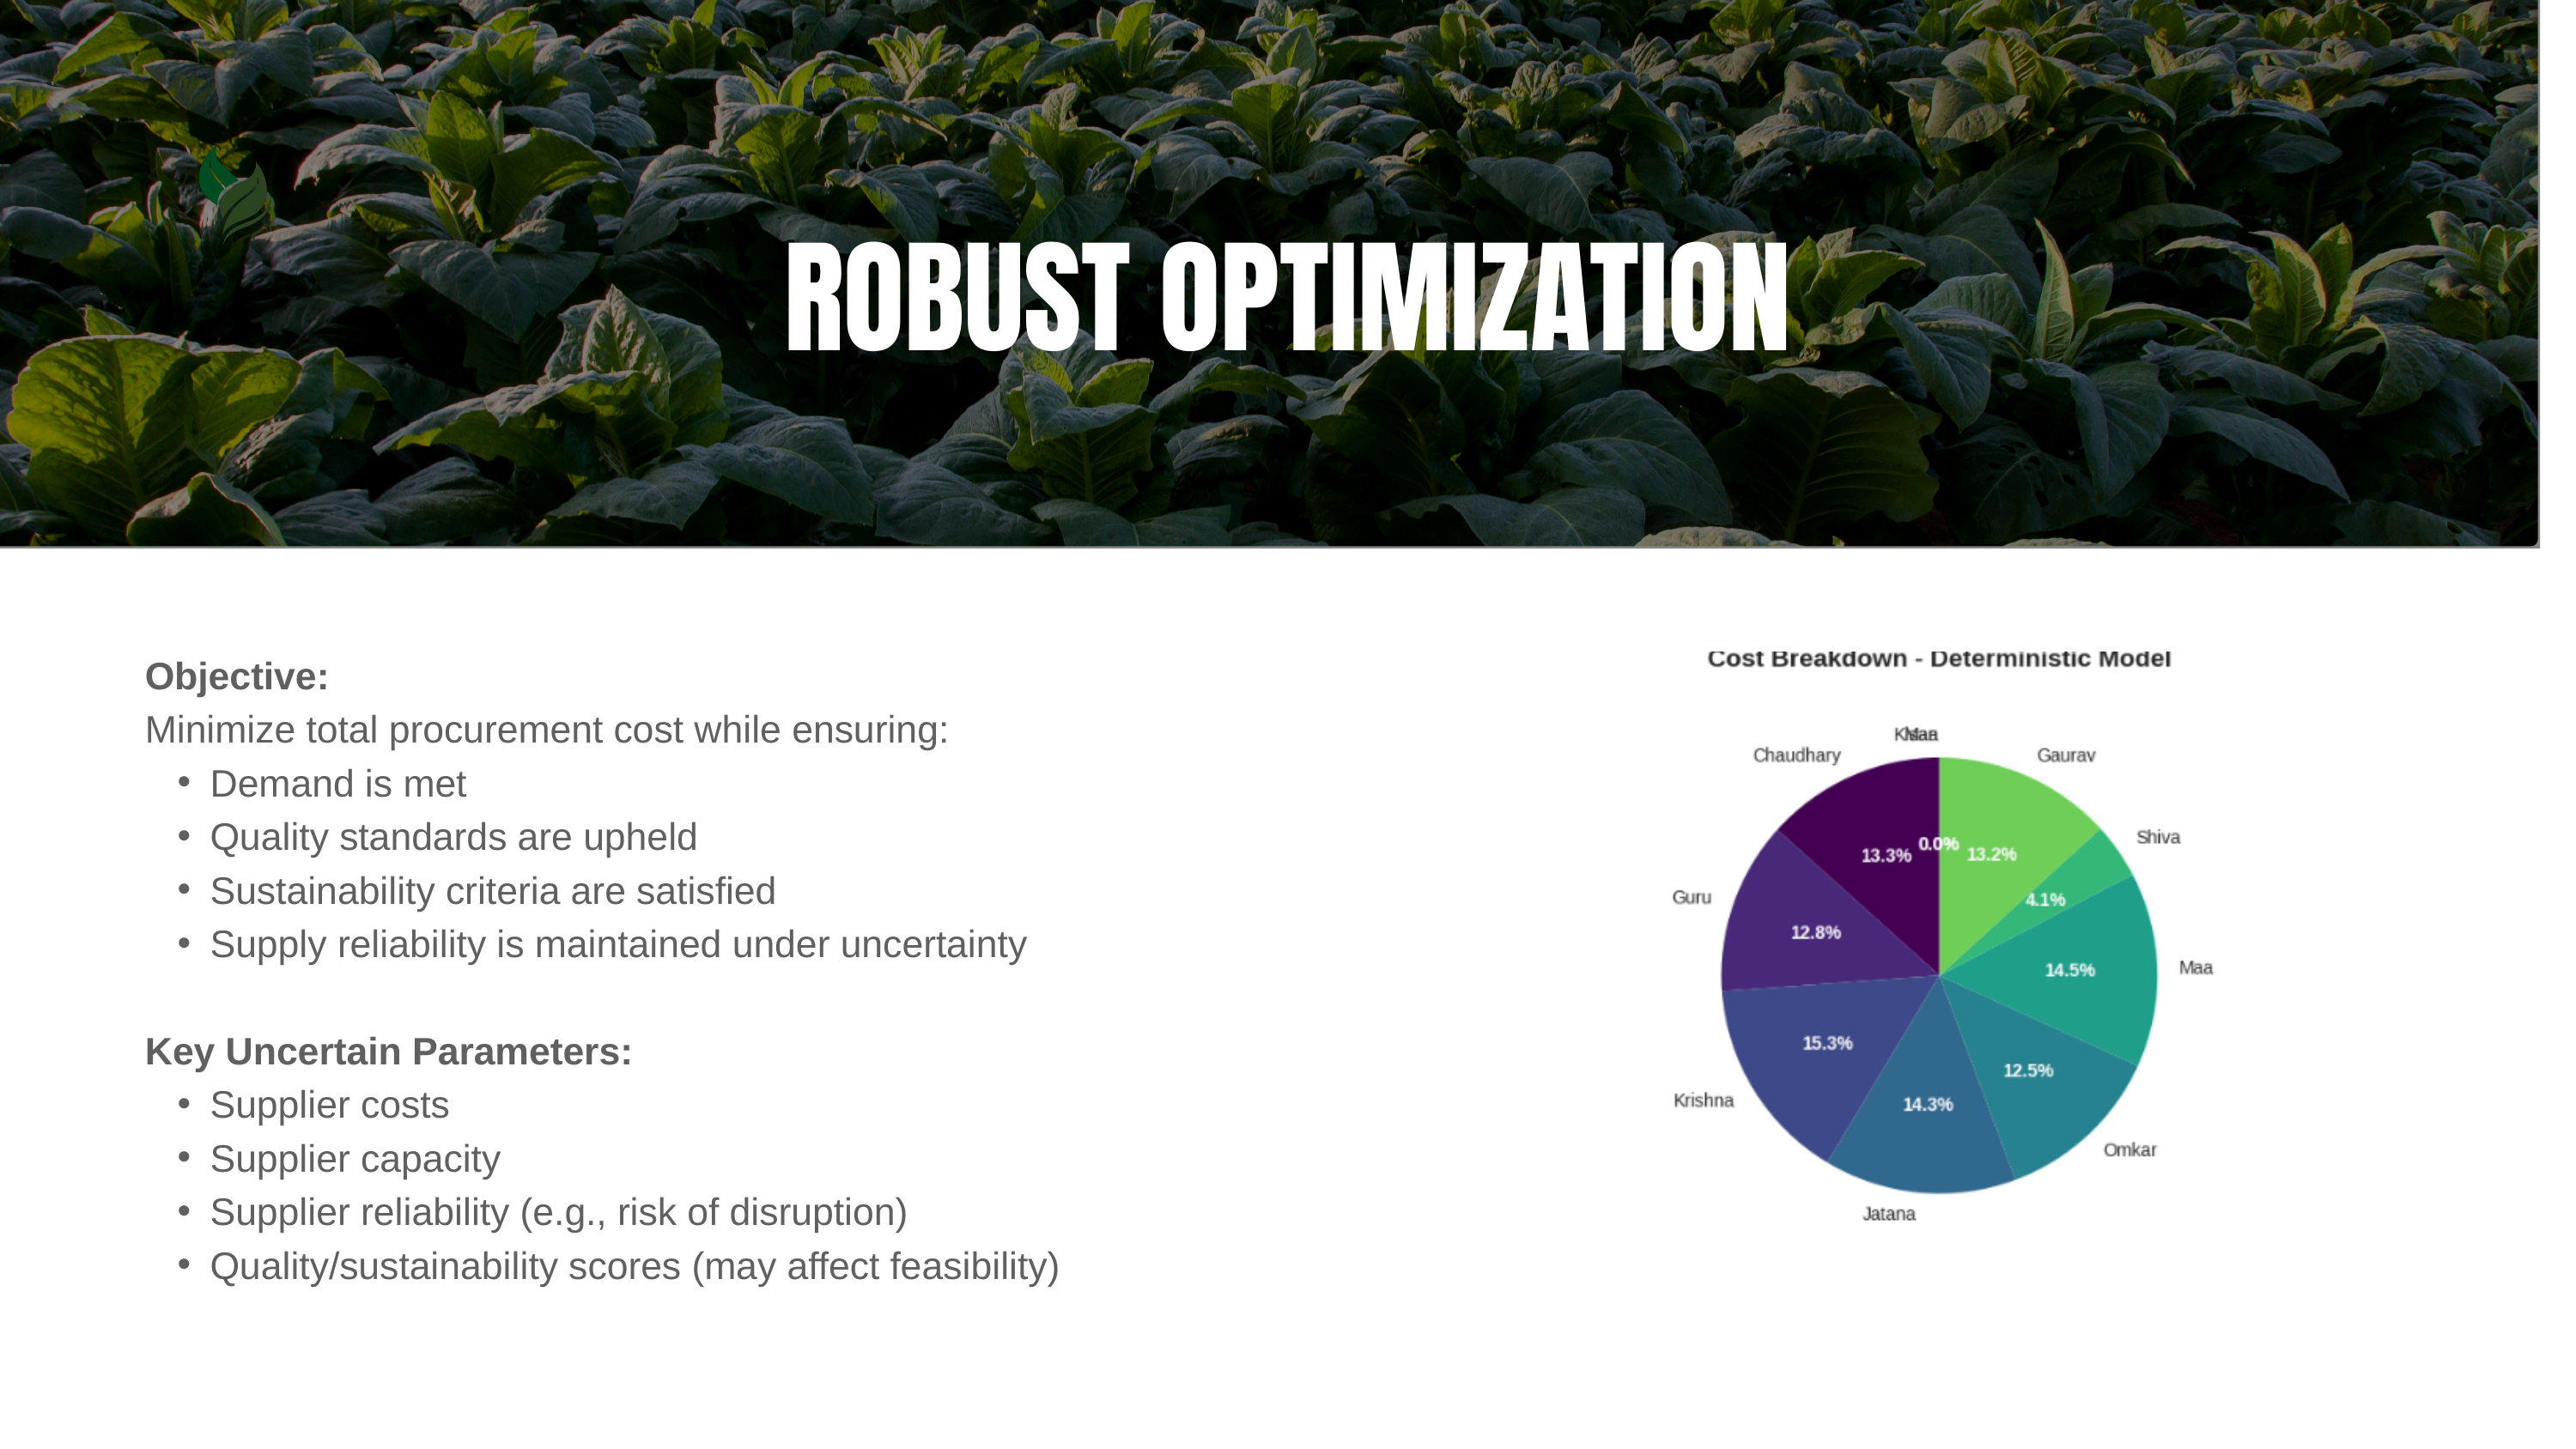

ROBUST OPTIMIZATION
Objective:
Minimize total procurement cost while ensuring:
Demand is met
Quality standards are upheld
Sustainability criteria are satisfied
Supply reliability is maintained under uncertainty

Key Uncertain Parameters:
Supplier costs ​
Supplier capacity
Supplier reliability (e.g., risk of disruption)
Quality/sustainability scores (may affect feasibility)